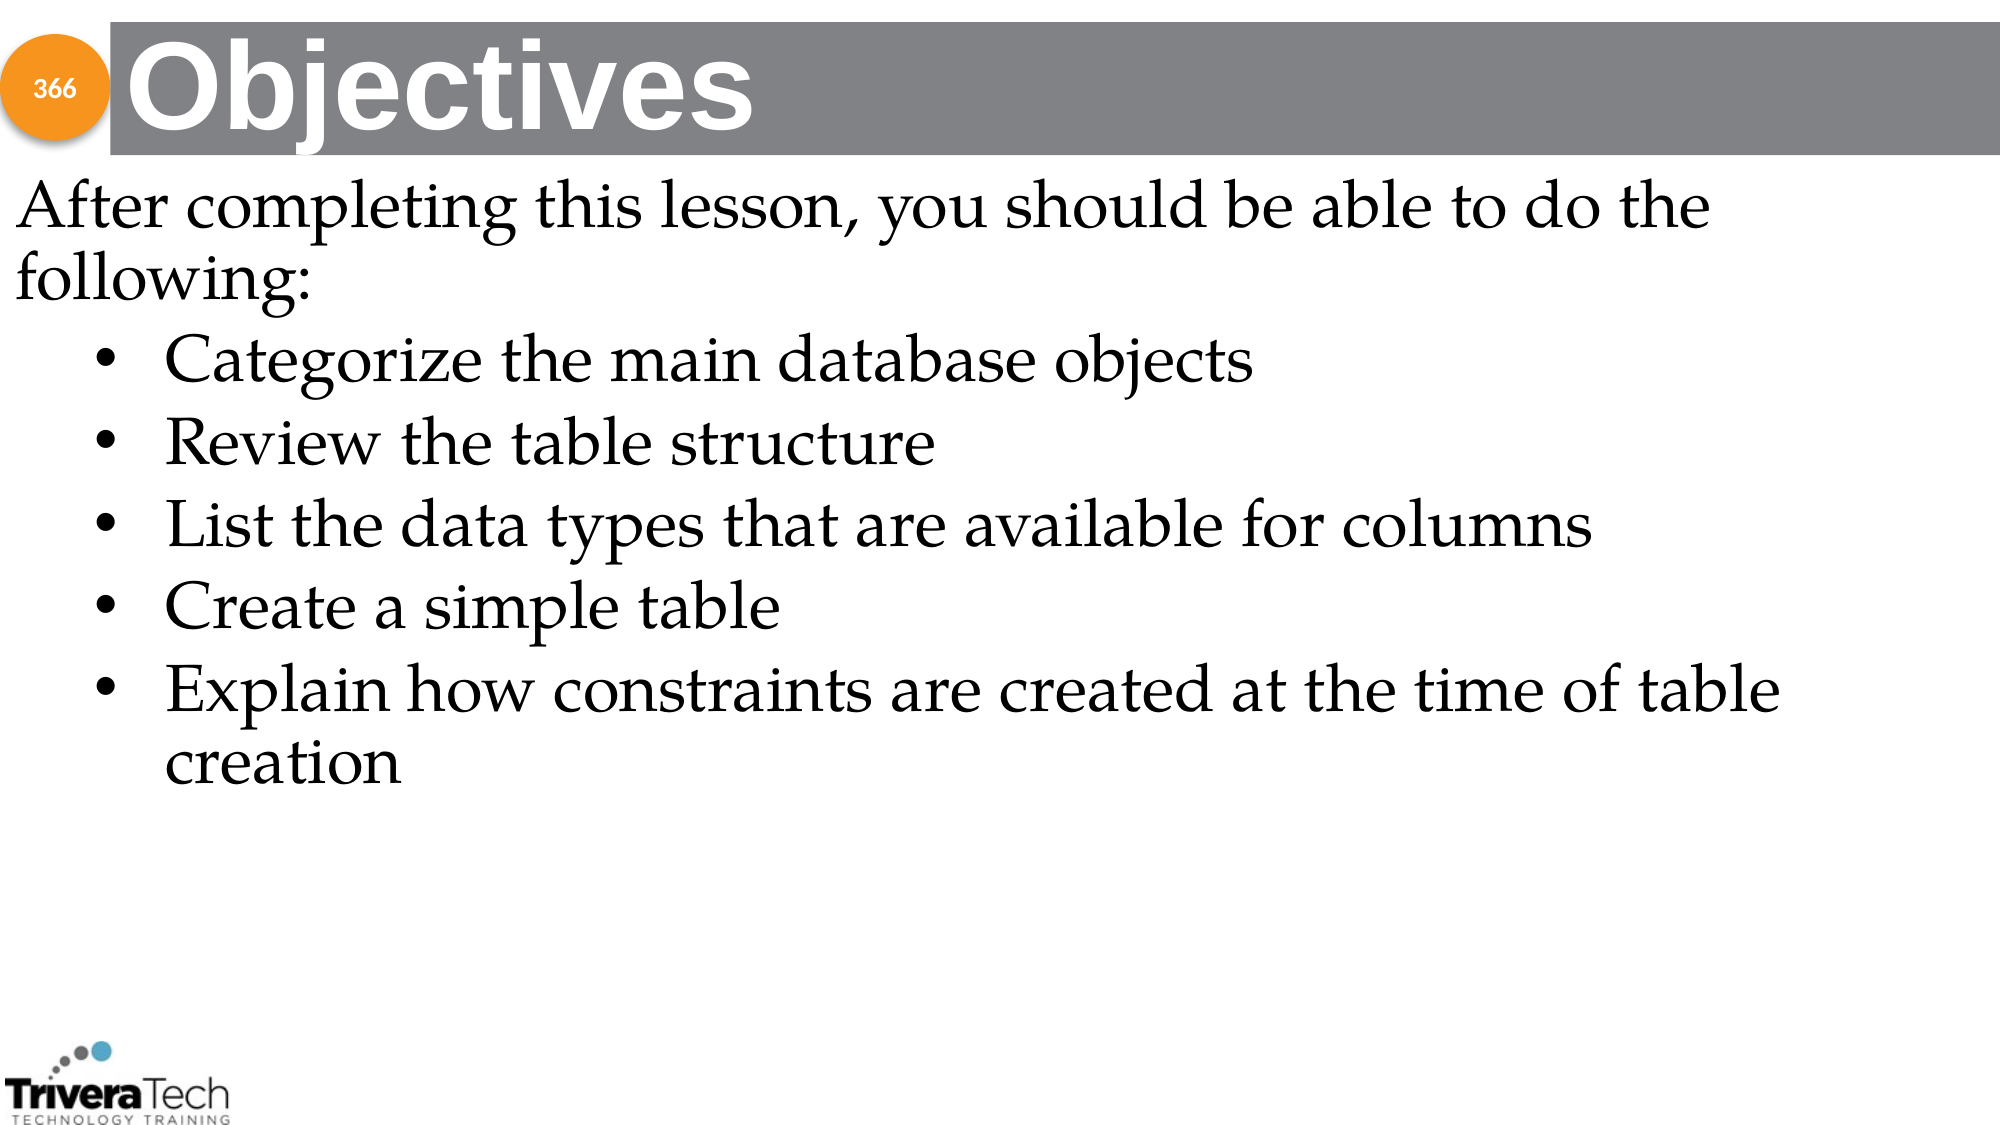

# Objectives
366
After completing this lesson, you should be able to do the following:
Categorize the main database objects
Review the table structure
List the data types that are available for columns
Create a simple table
Explain how constraints are created at the time of table creation